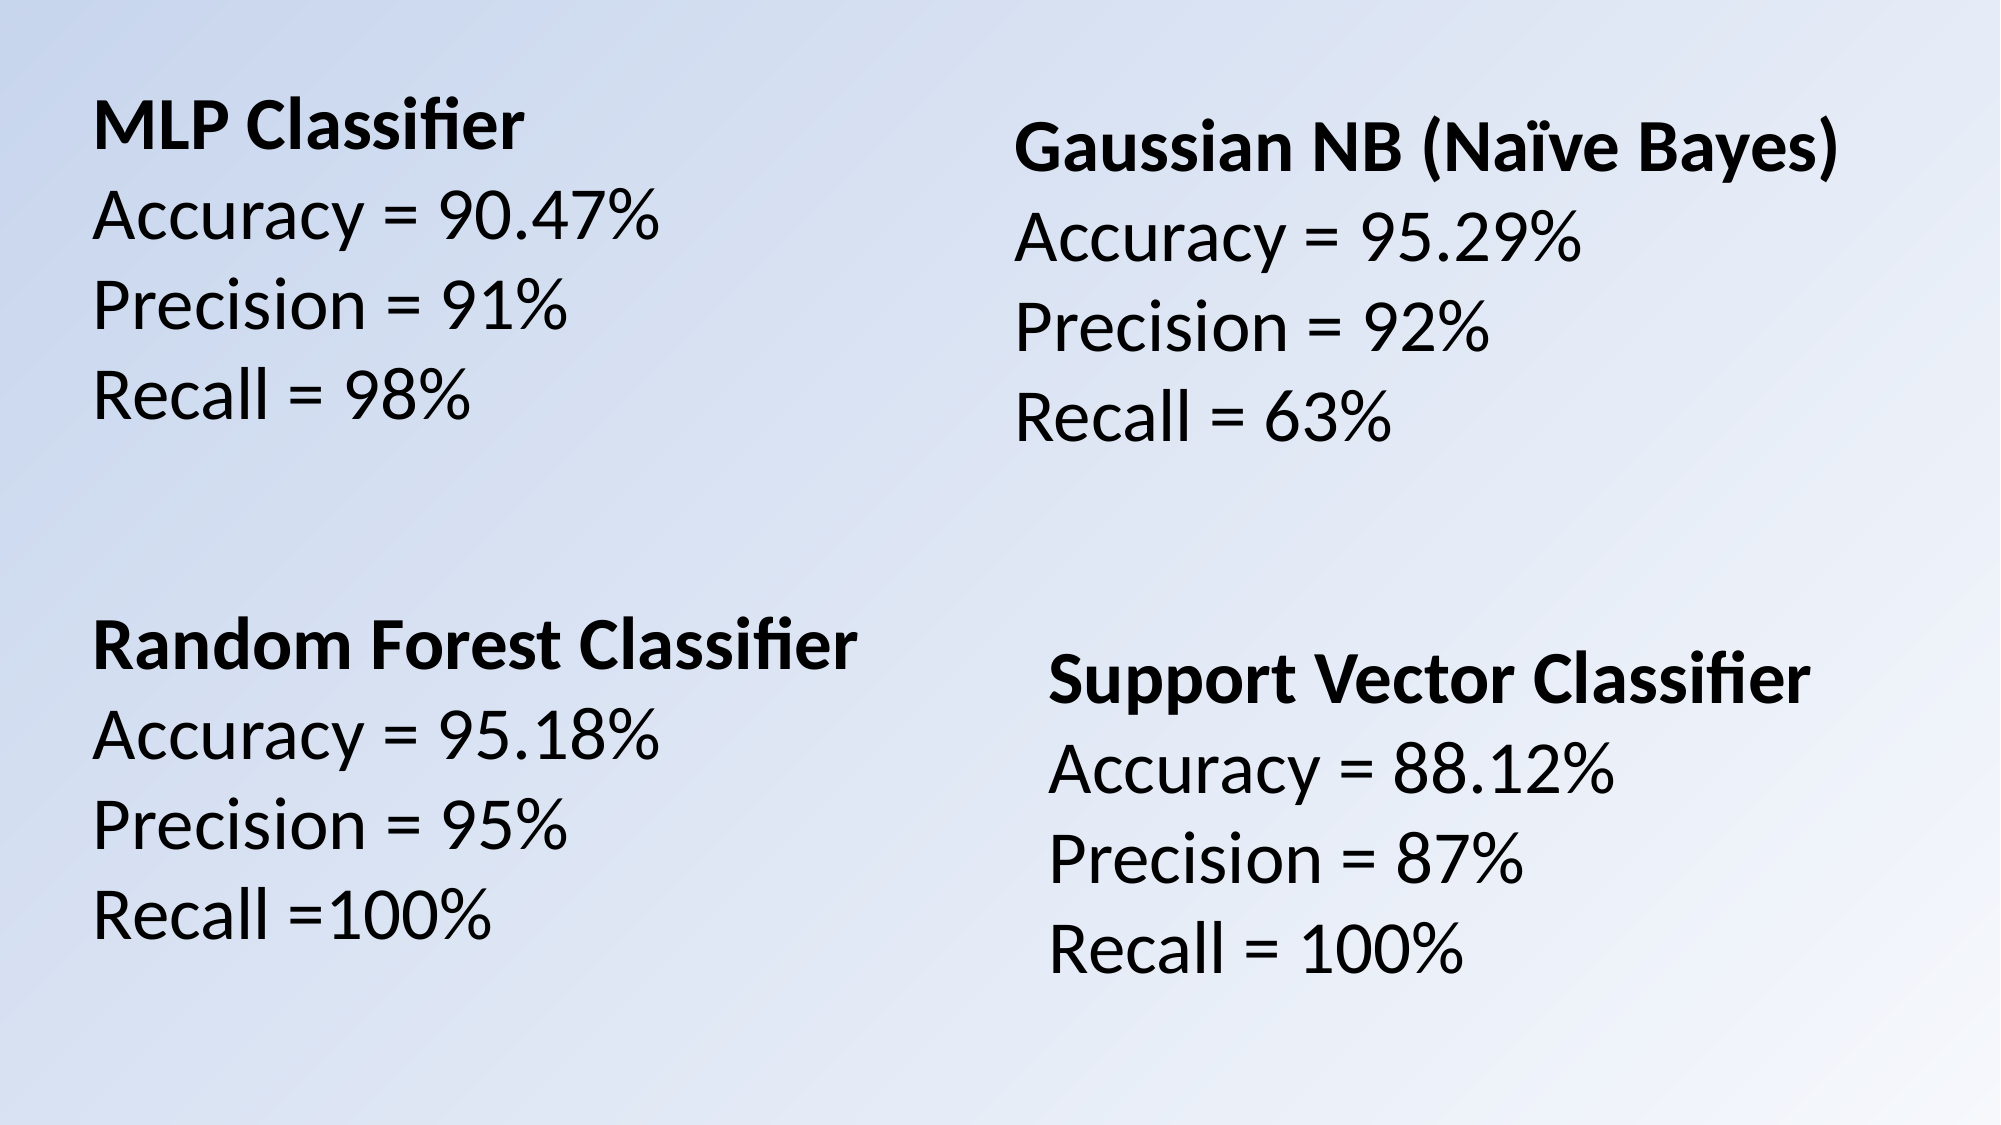

MLP Classifier
Accuracy = 90.47%
Precision = 91%
Recall = 98%
Gaussian NB (Naïve Bayes)
Accuracy = 95.29%
Precision = 92%
Recall = 63%
Random Forest Classifier
Accuracy = 95.18%
Precision = 95%
Recall =100%
Support Vector Classifier
Accuracy = 88.12%
Precision = 87%
Recall = 100%